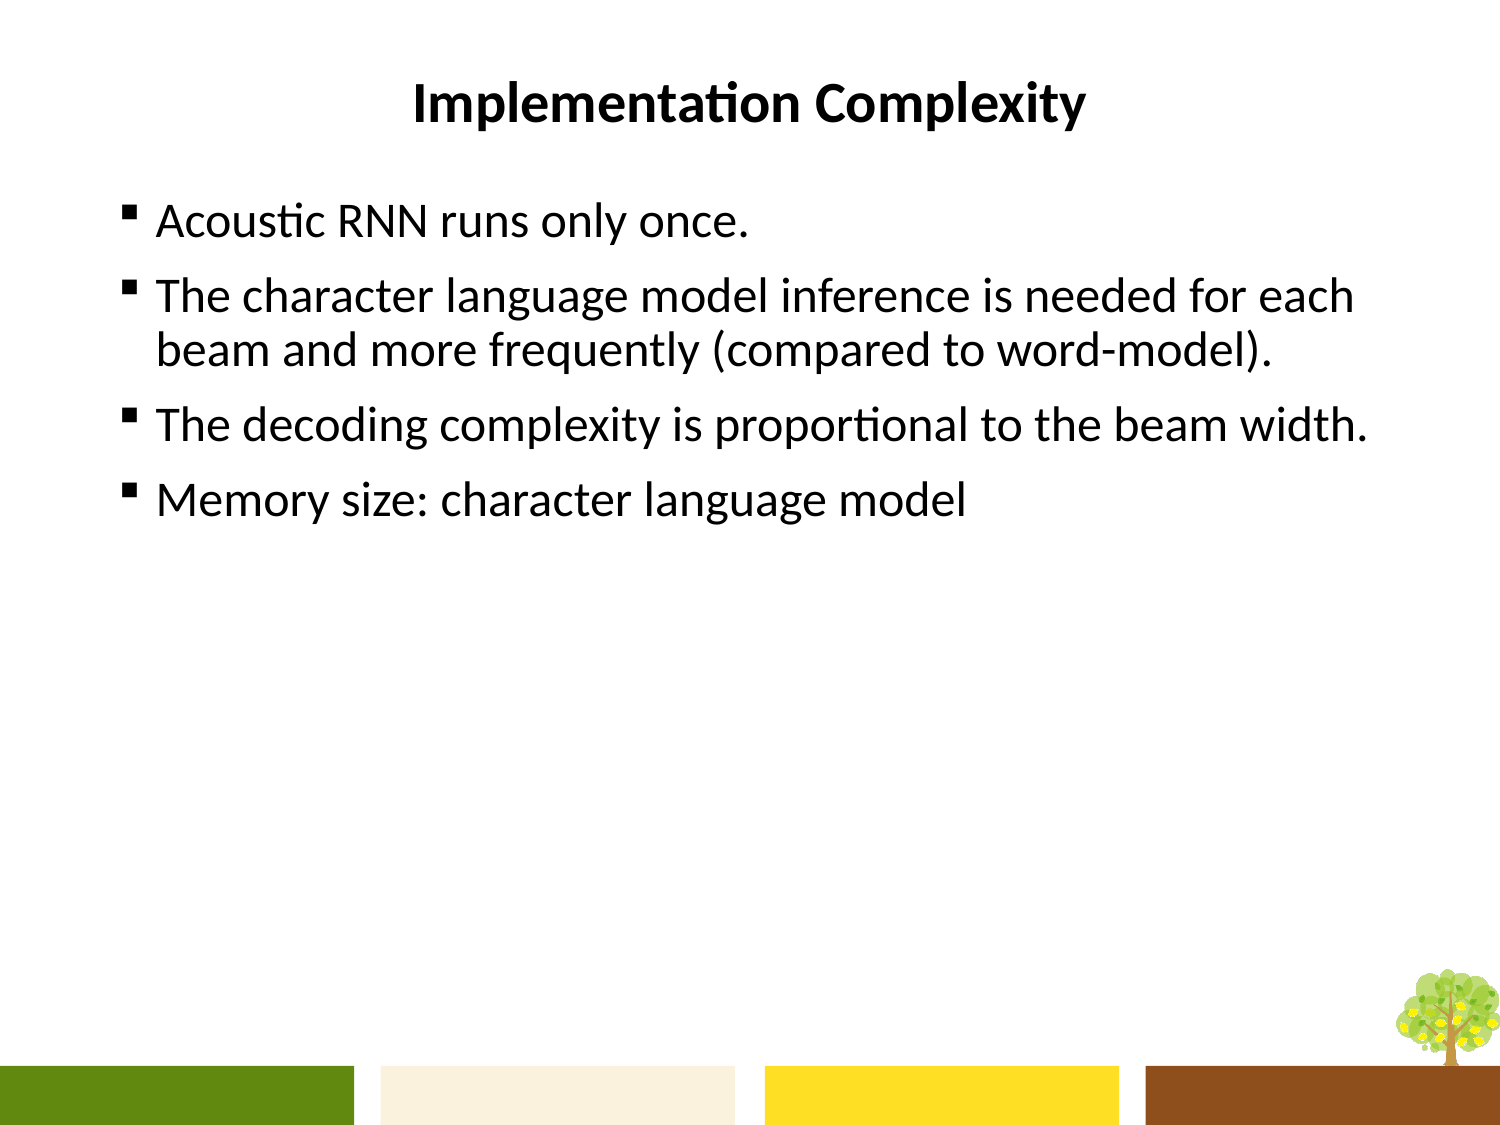

# Implementation Complexity
Acoustic RNN runs only once.
The character language model inference is needed for each beam and more frequently (compared to word-model).
The decoding complexity is proportional to the beam width.
Memory size: character language model